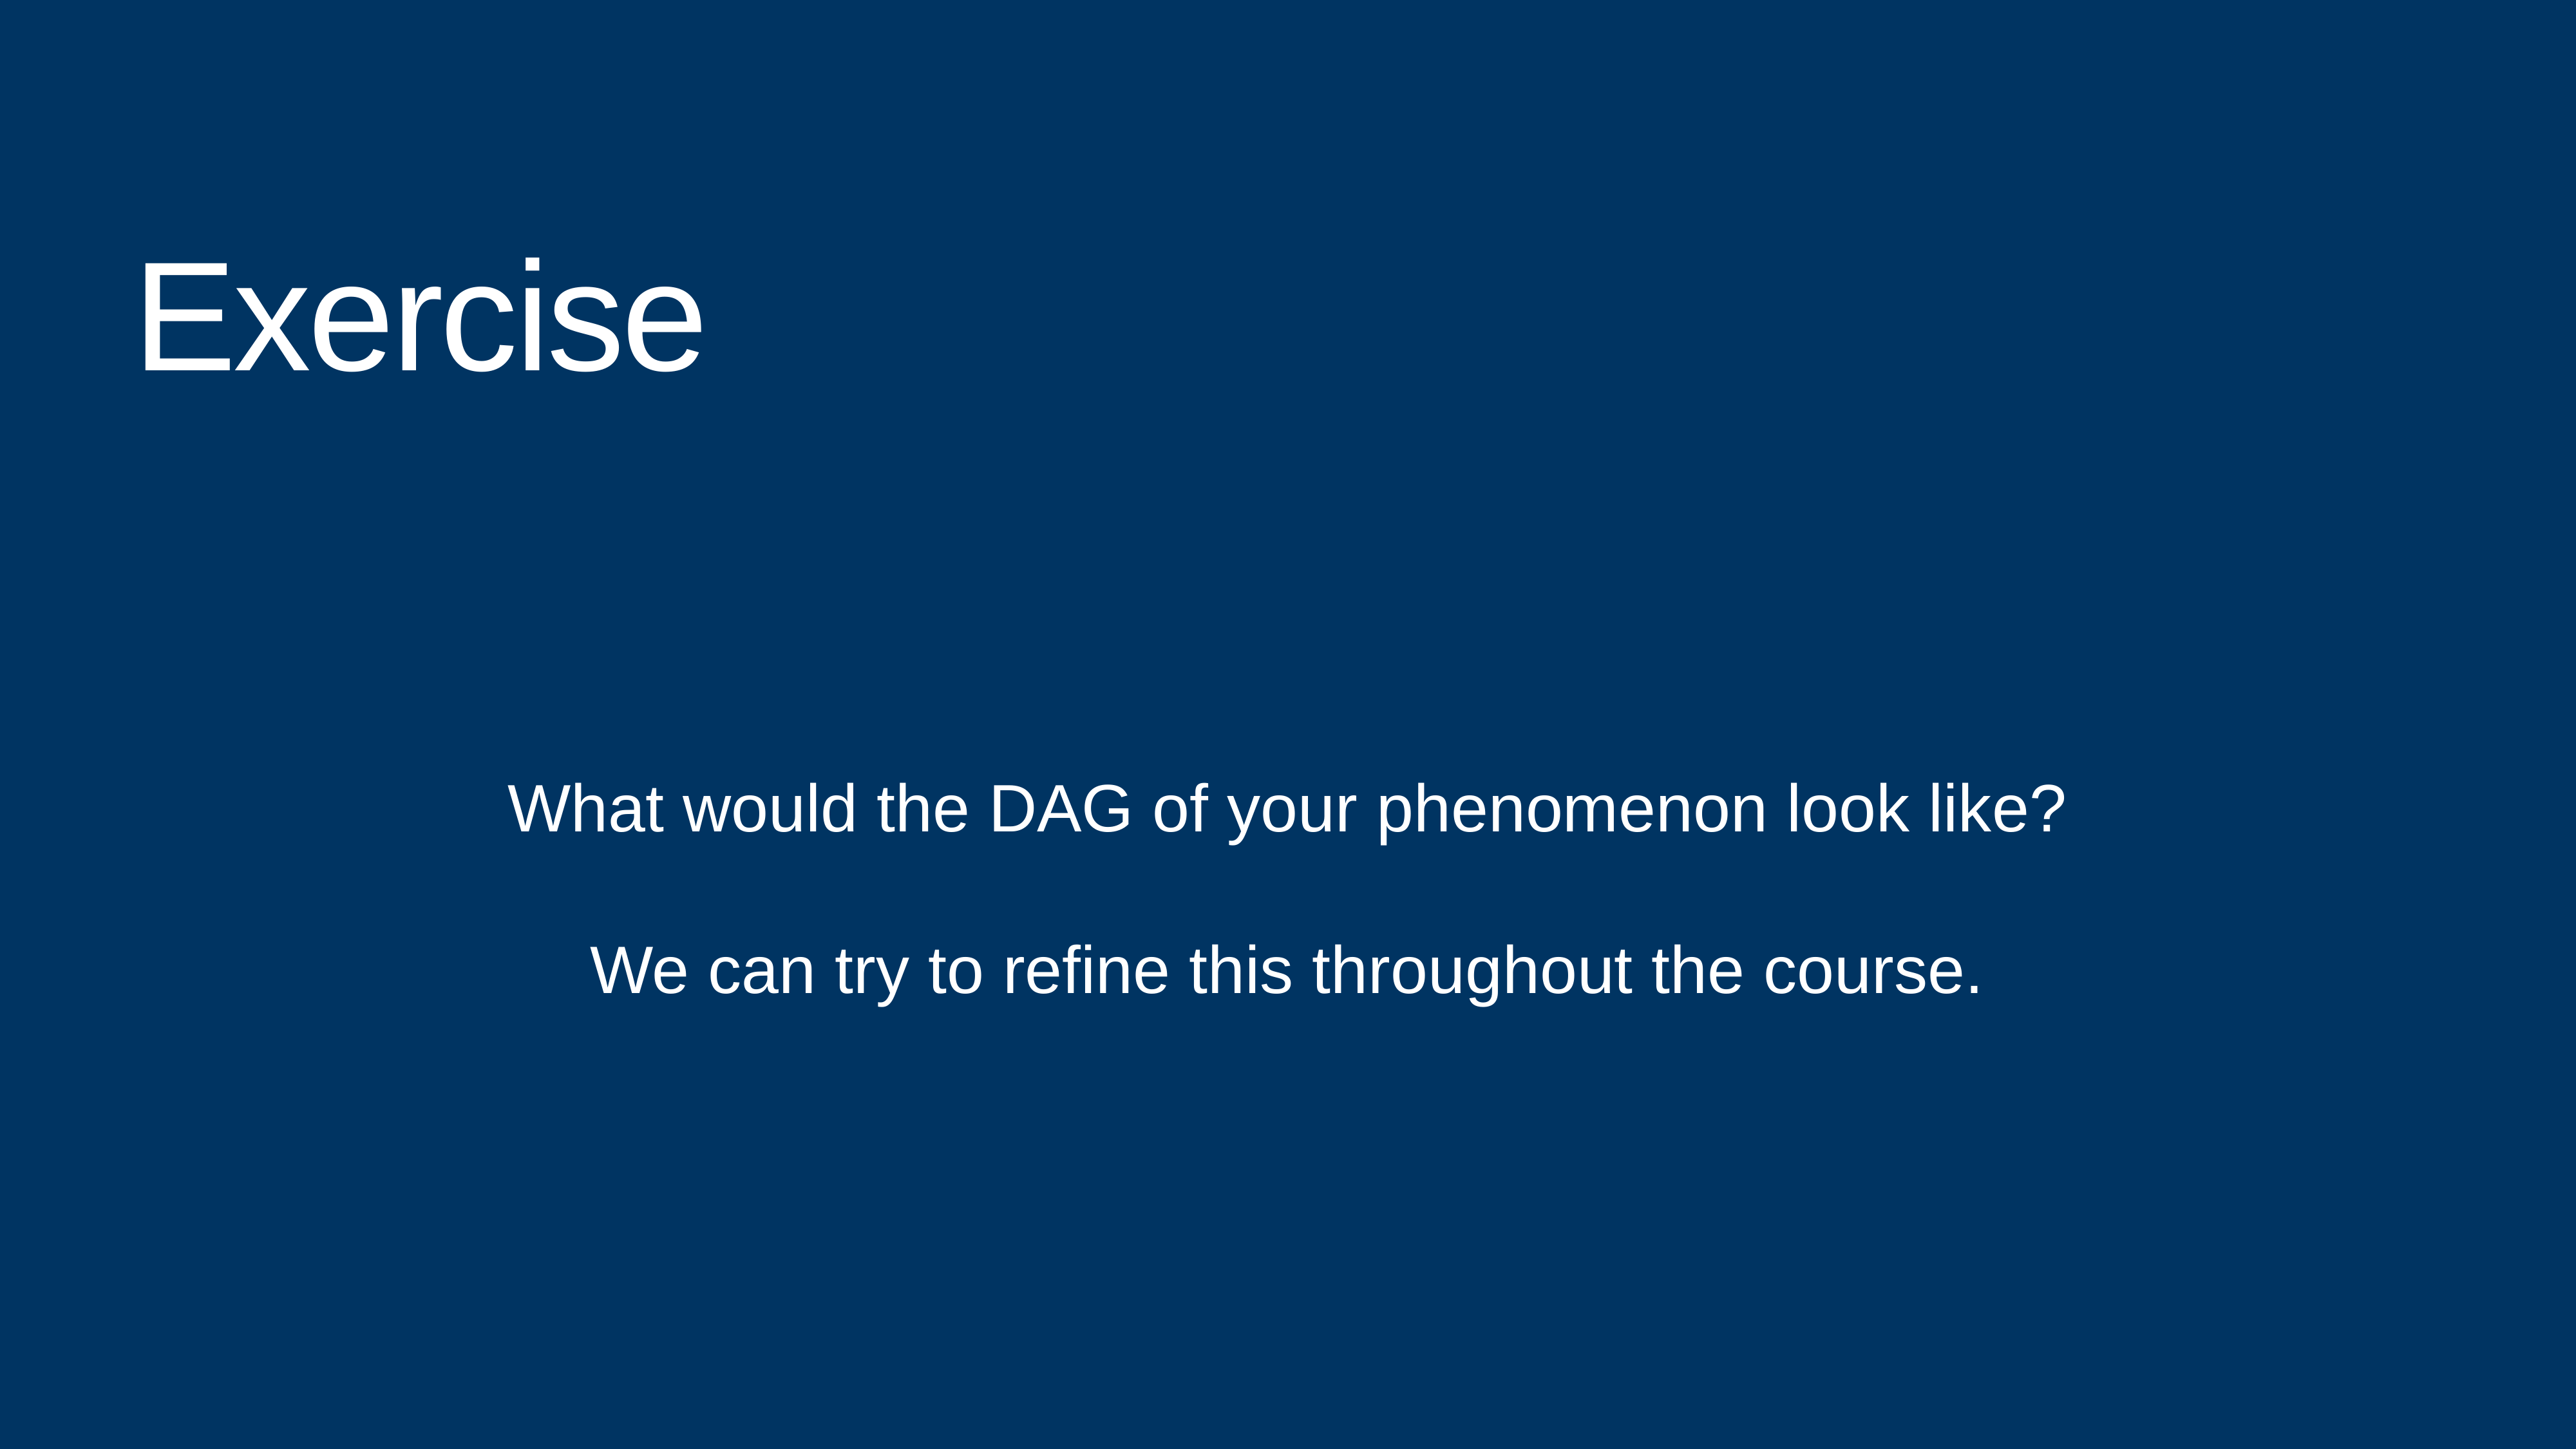

# Exercise
What would the DAG of your phenomenon look like?

We can try to refine this throughout the course.